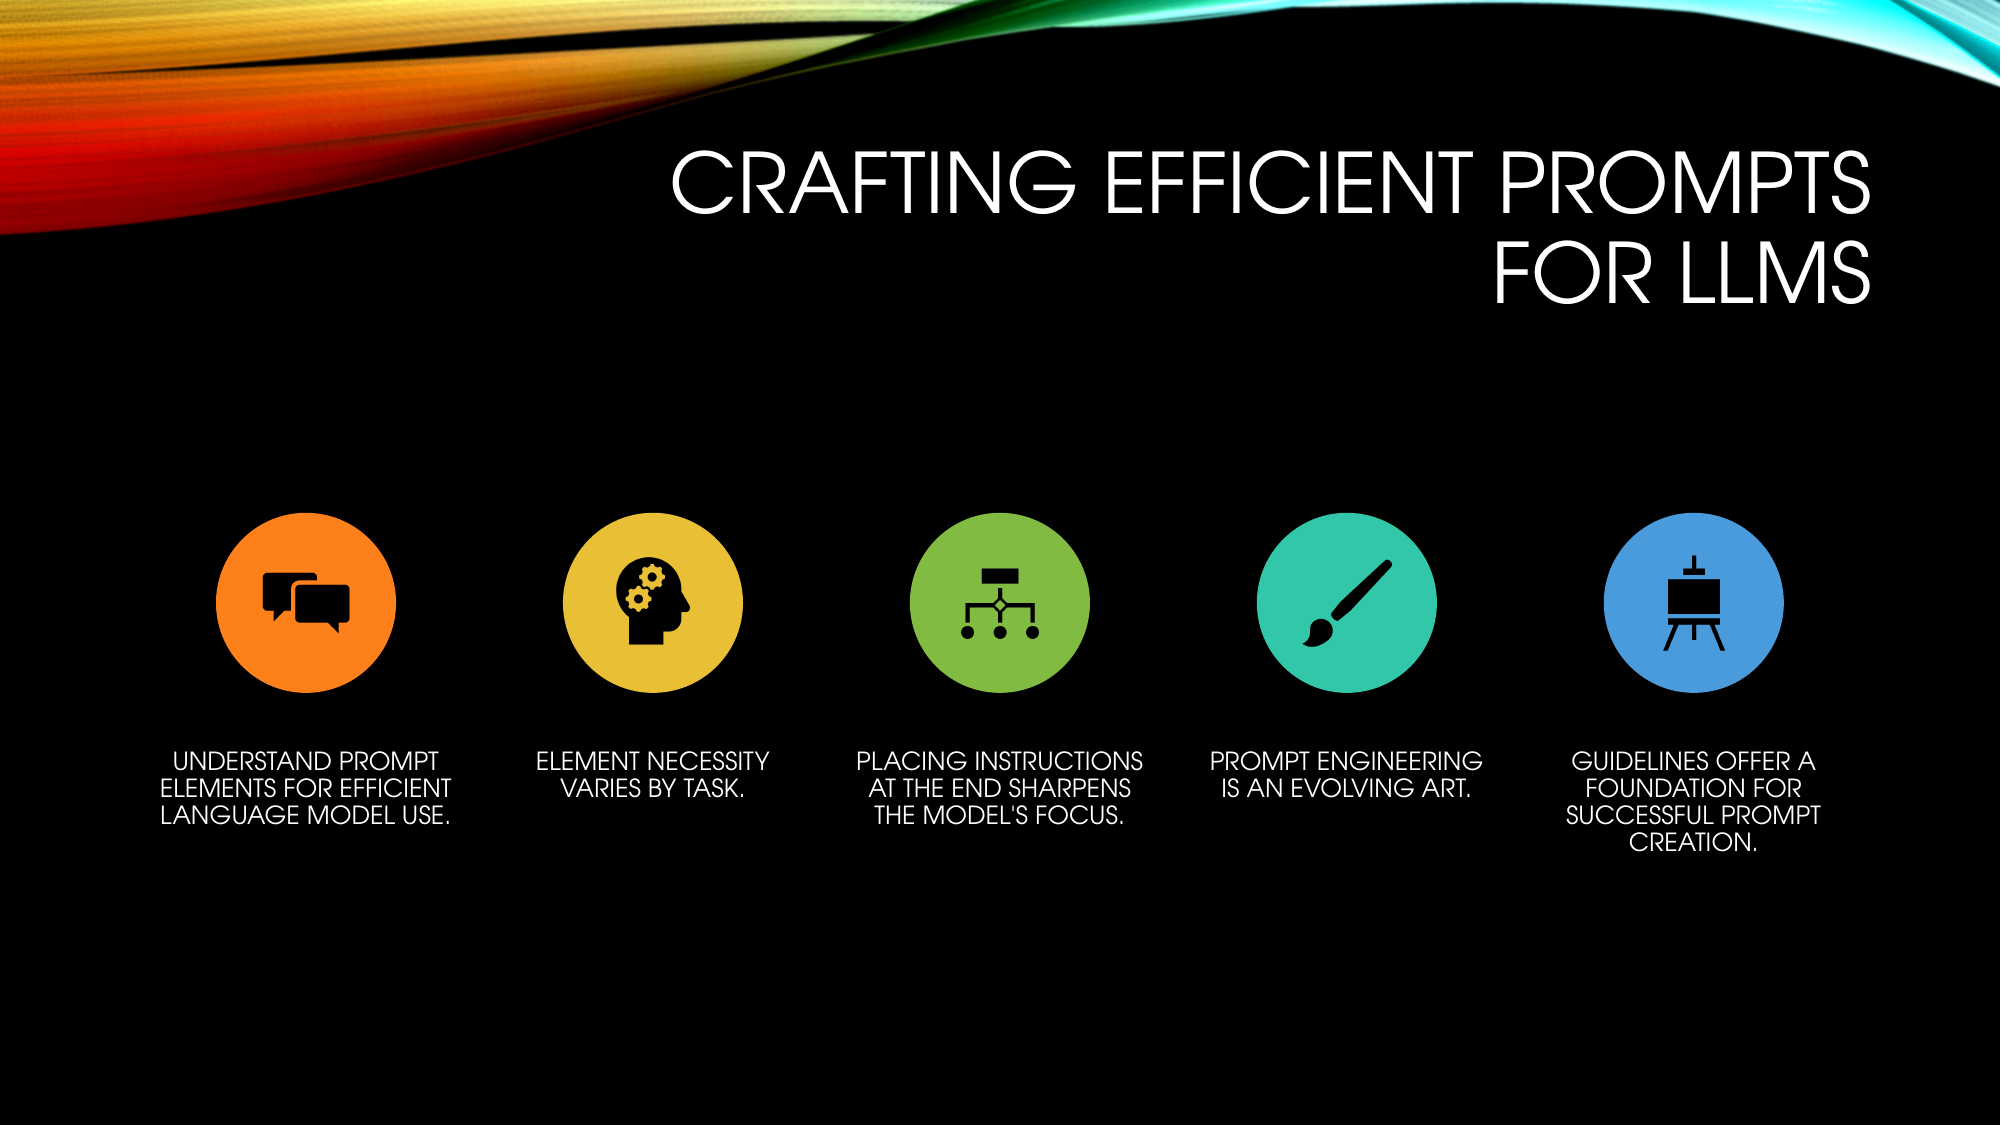

# Crafting Efficient Prompts for LLMs
Understand prompt elements for efficient language model use.
Element necessity varies by task.
Placing instructions at the end sharpens the model's focus.
Prompt engineering is an evolving art.
Guidelines offer a foundation for successful prompt creation.